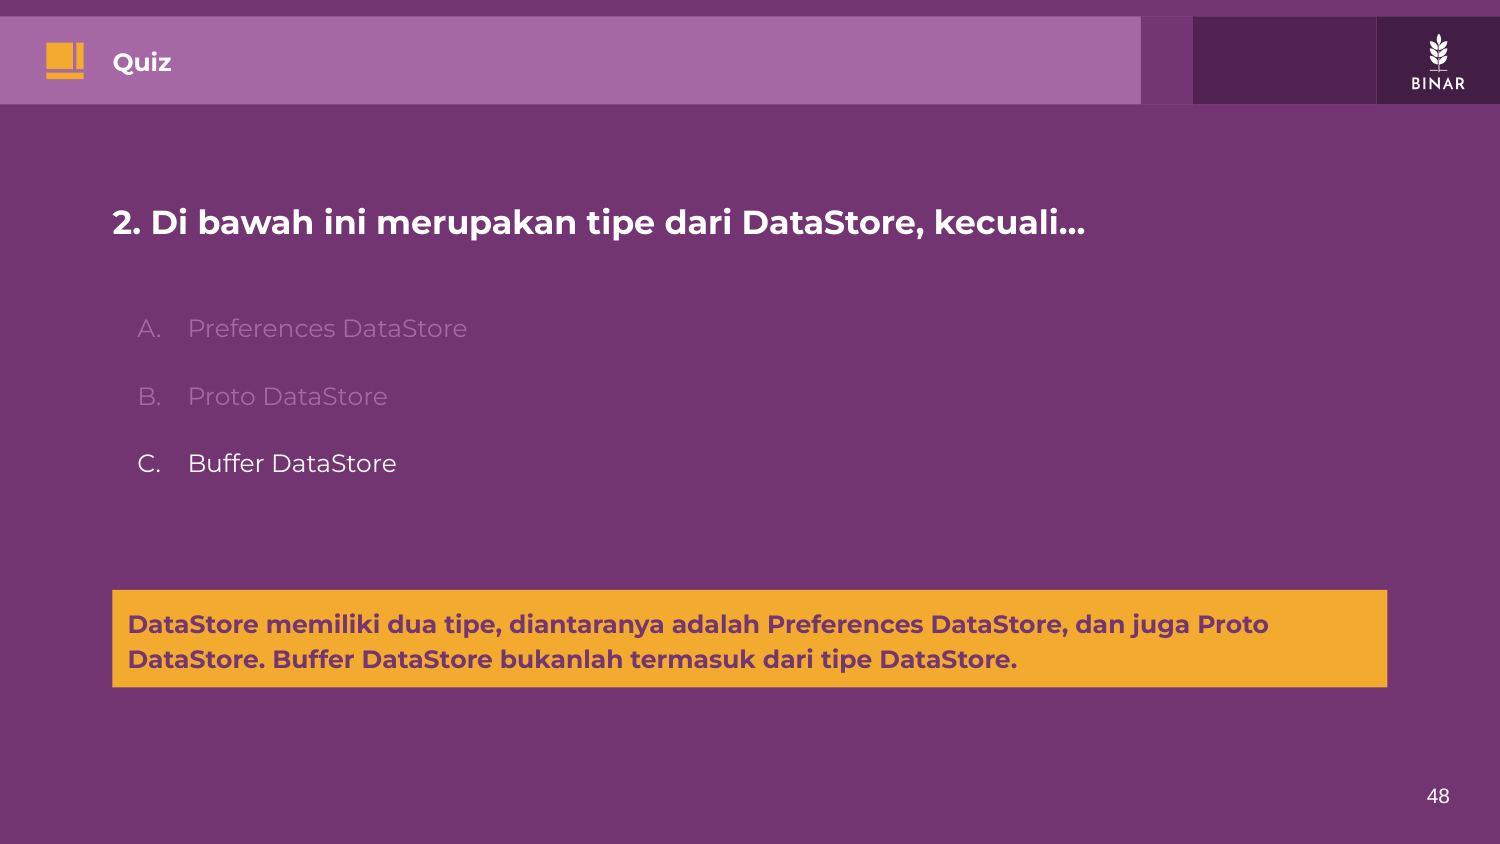

# Quiz
2. Di bawah ini merupakan tipe dari DataStore, kecuali…

Preferences DataStore

Proto DataStore

Buffer DataStore

DataStore memiliki dua tipe, diantaranya adalah Preferences DataStore, dan juga Proto DataStore. Buffer DataStore bukanlah termasuk dari tipe DataStore.